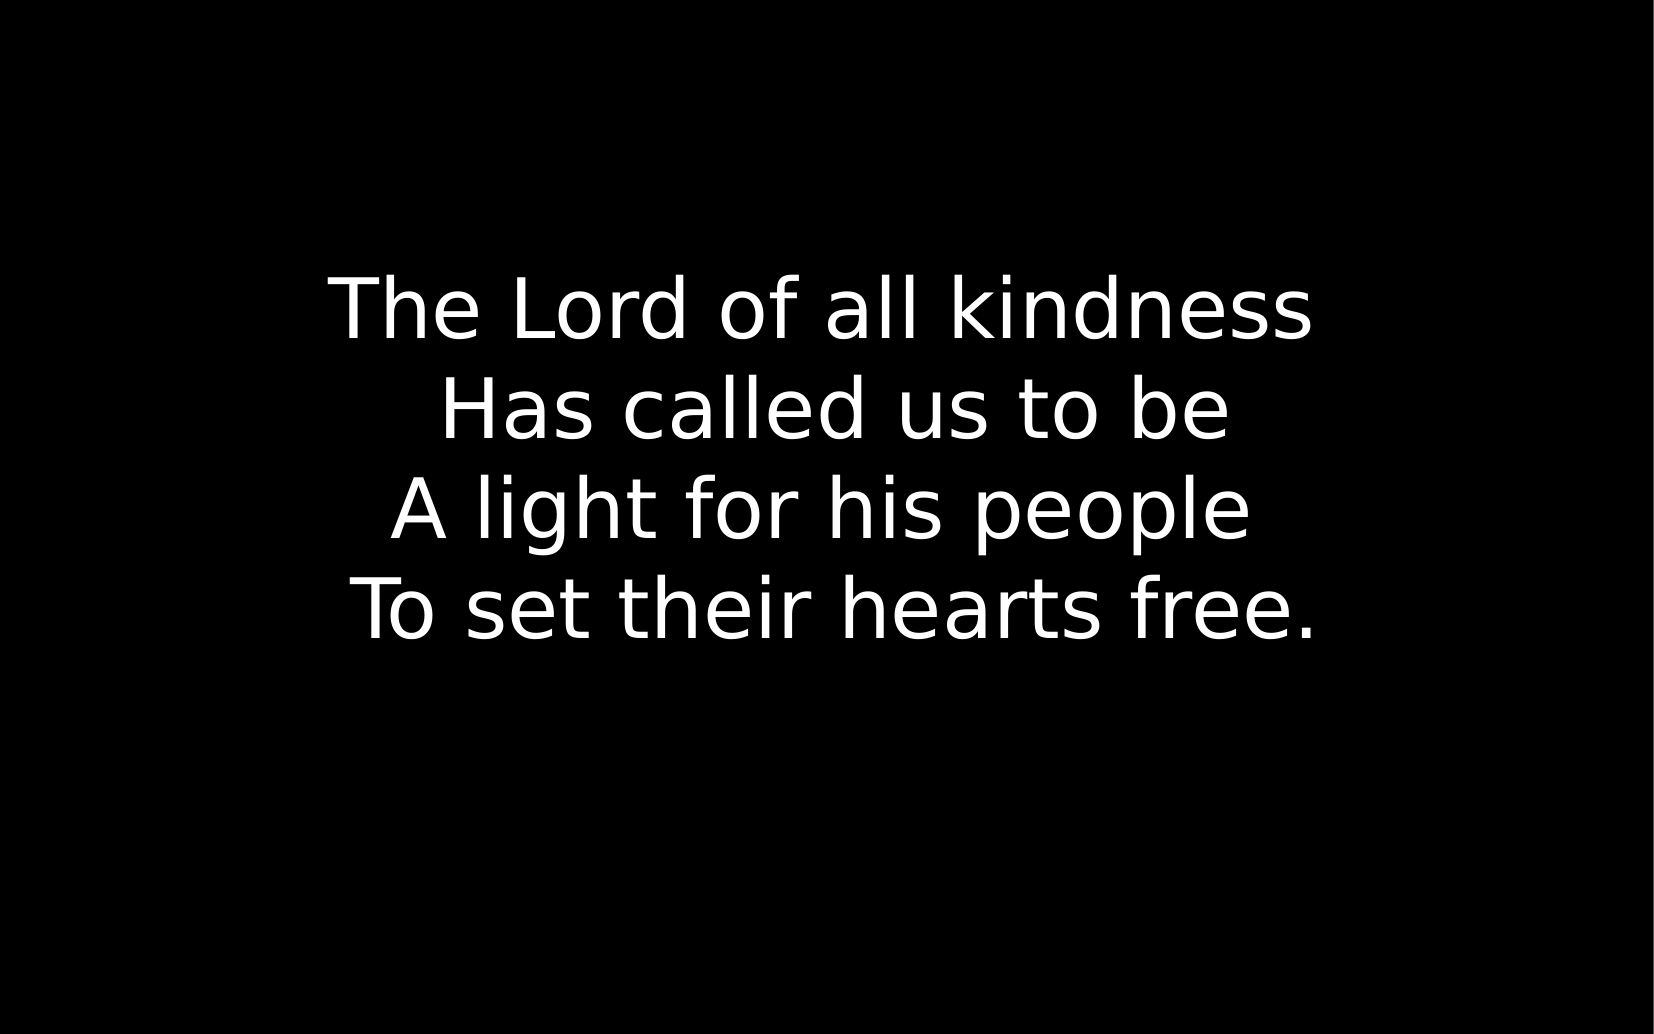

The Lord of all kindness
Has called us to be
A light for his people
To set their hearts free.